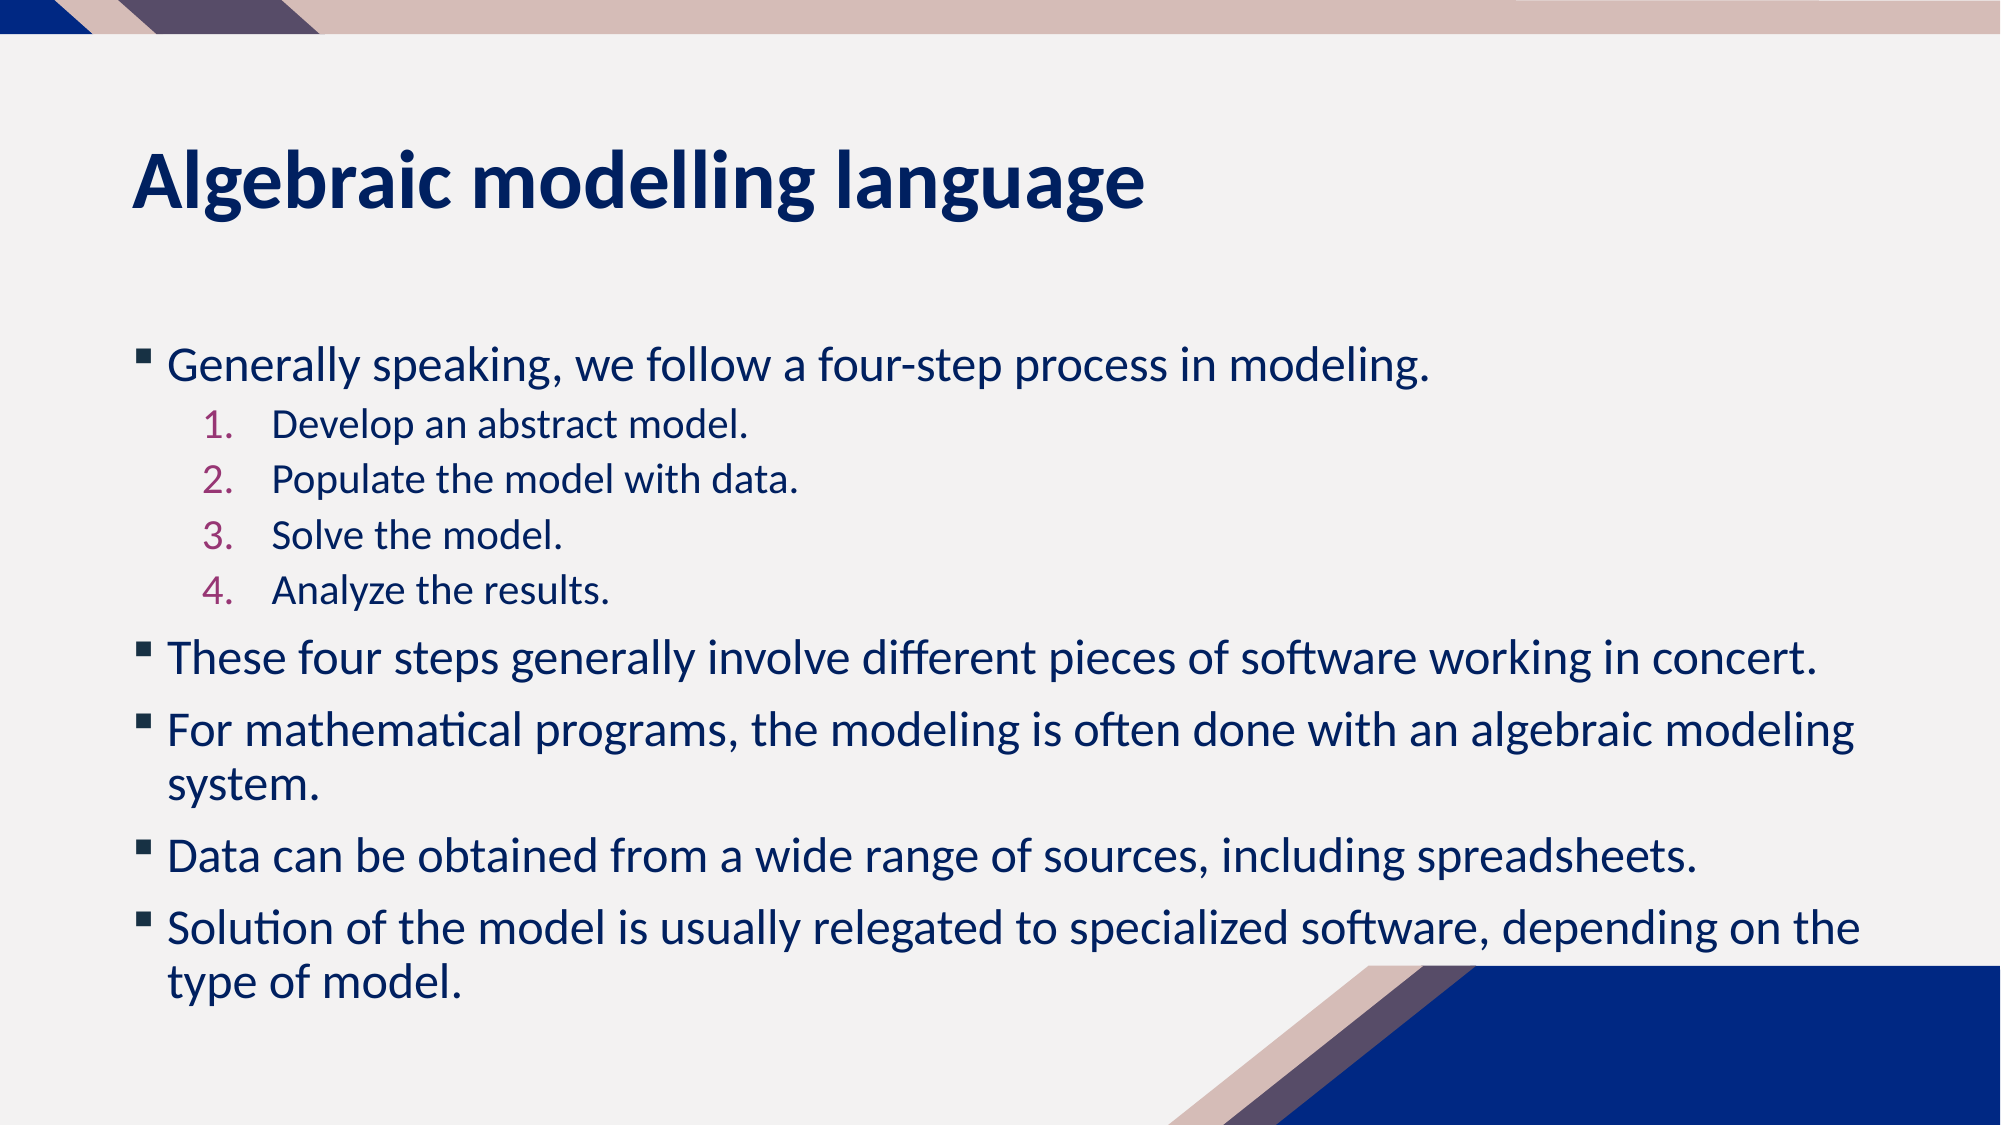

# Algebraic modelling language
Generally speaking, we follow a four-step process in modeling.
Develop an abstract model.
Populate the model with data.
Solve the model.
Analyze the results.
These four steps generally involve different pieces of software working in concert.
For mathematical programs, the modeling is often done with an algebraic modeling system.
Data can be obtained from a wide range of sources, including spreadsheets.
Solution of the model is usually relegated to specialized software, depending on the type of model.